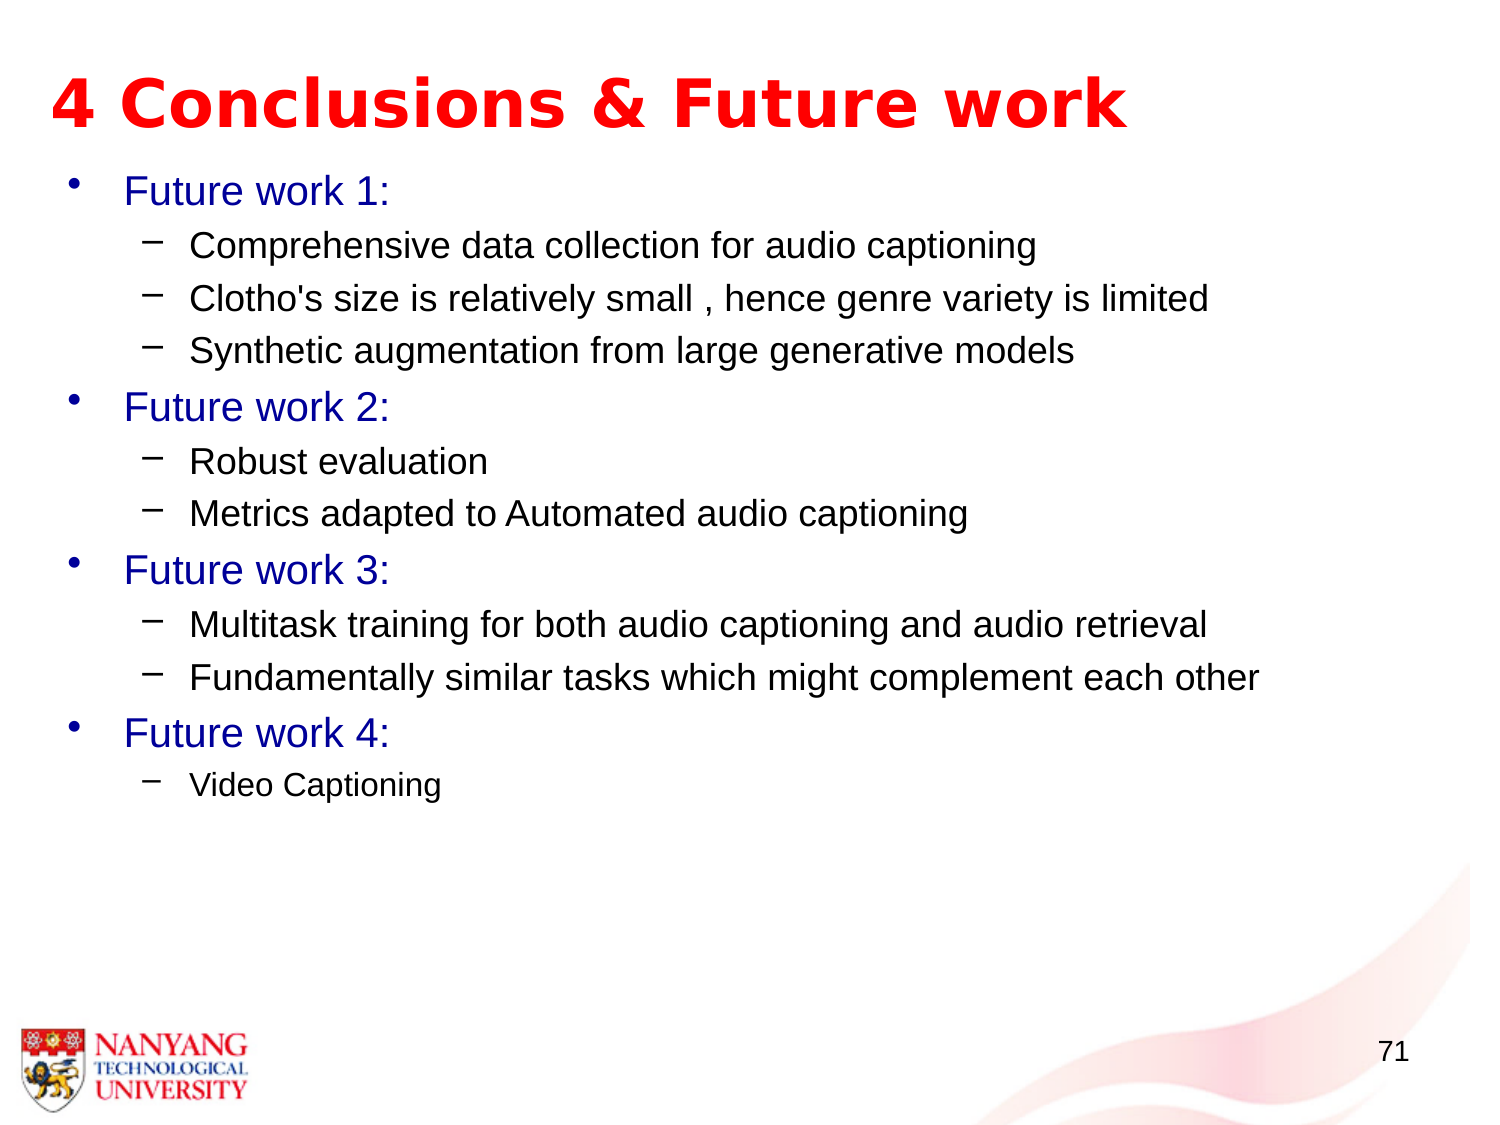

4 Conclusions & Future work
Future work 1:
Comprehensive data collection for audio captioning
Clotho's size is relatively small , hence genre variety is limited
Synthetic augmentation from large generative models
Future work 2:
Robust evaluation
Metrics adapted to Automated audio captioning
Future work 3:
Multitask training for both audio captioning and audio retrieval
Fundamentally similar tasks which might complement each other
Future work 4:
Video Captioning

71